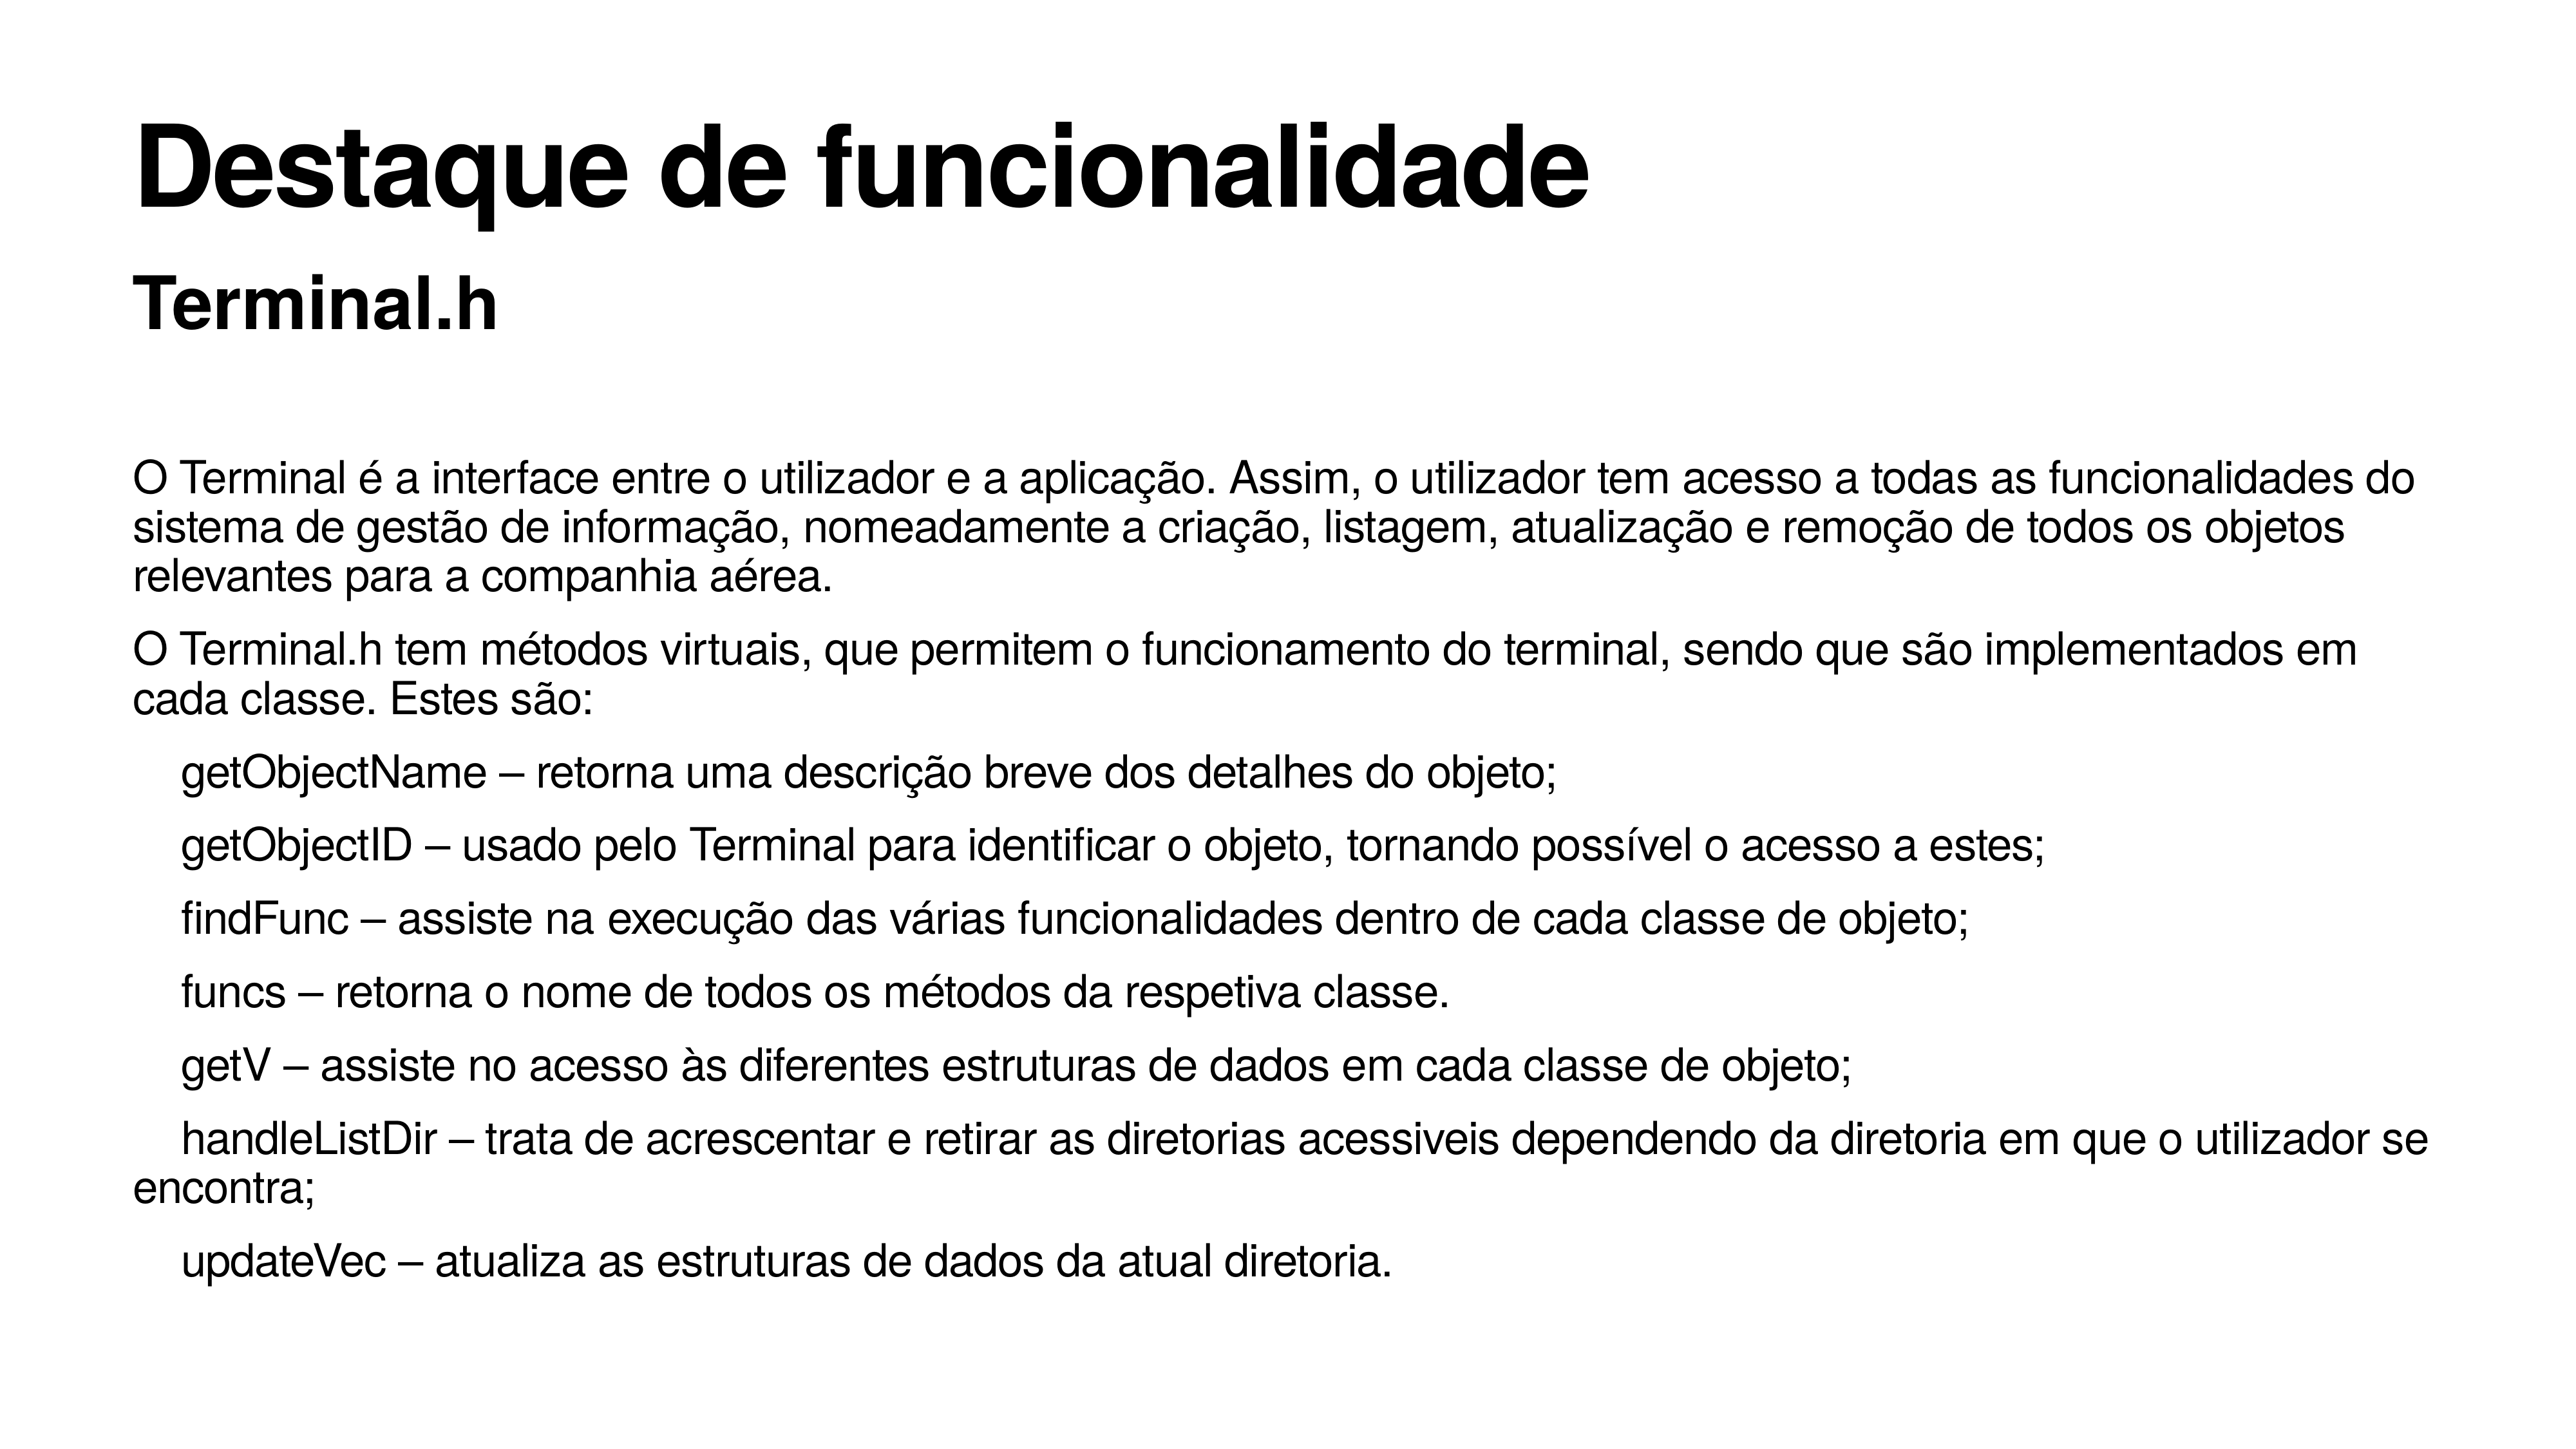

# Destaque de funcionalidade
Terminal.h
O Terminal é a interface entre o utilizador e a aplicação. Assim, o utilizador tem acesso a todas as funcionalidades do sistema de gestão de informação, nomeadamente a criação, listagem, atualização e remoção de todos os objetos relevantes para a companhia aérea.
O Terminal.h tem métodos virtuais, que permitem o funcionamento do terminal, sendo que são implementados em cada classe. Estes são:
getObjectName – retorna uma descrição breve dos detalhes do objeto;
getObjectID – usado pelo Terminal para identificar o objeto, tornando possível o acesso a estes;
findFunc – assiste na execução das várias funcionalidades dentro de cada classe de objeto;
funcs – retorna o nome de todos os métodos da respetiva classe.
getV – assiste no acesso às diferentes estruturas de dados em cada classe de objeto;
handleListDir – trata de acrescentar e retirar as diretorias acessiveis dependendo da diretoria em que o utilizador se encontra;
updateVec – atualiza as estruturas de dados da atual diretoria.